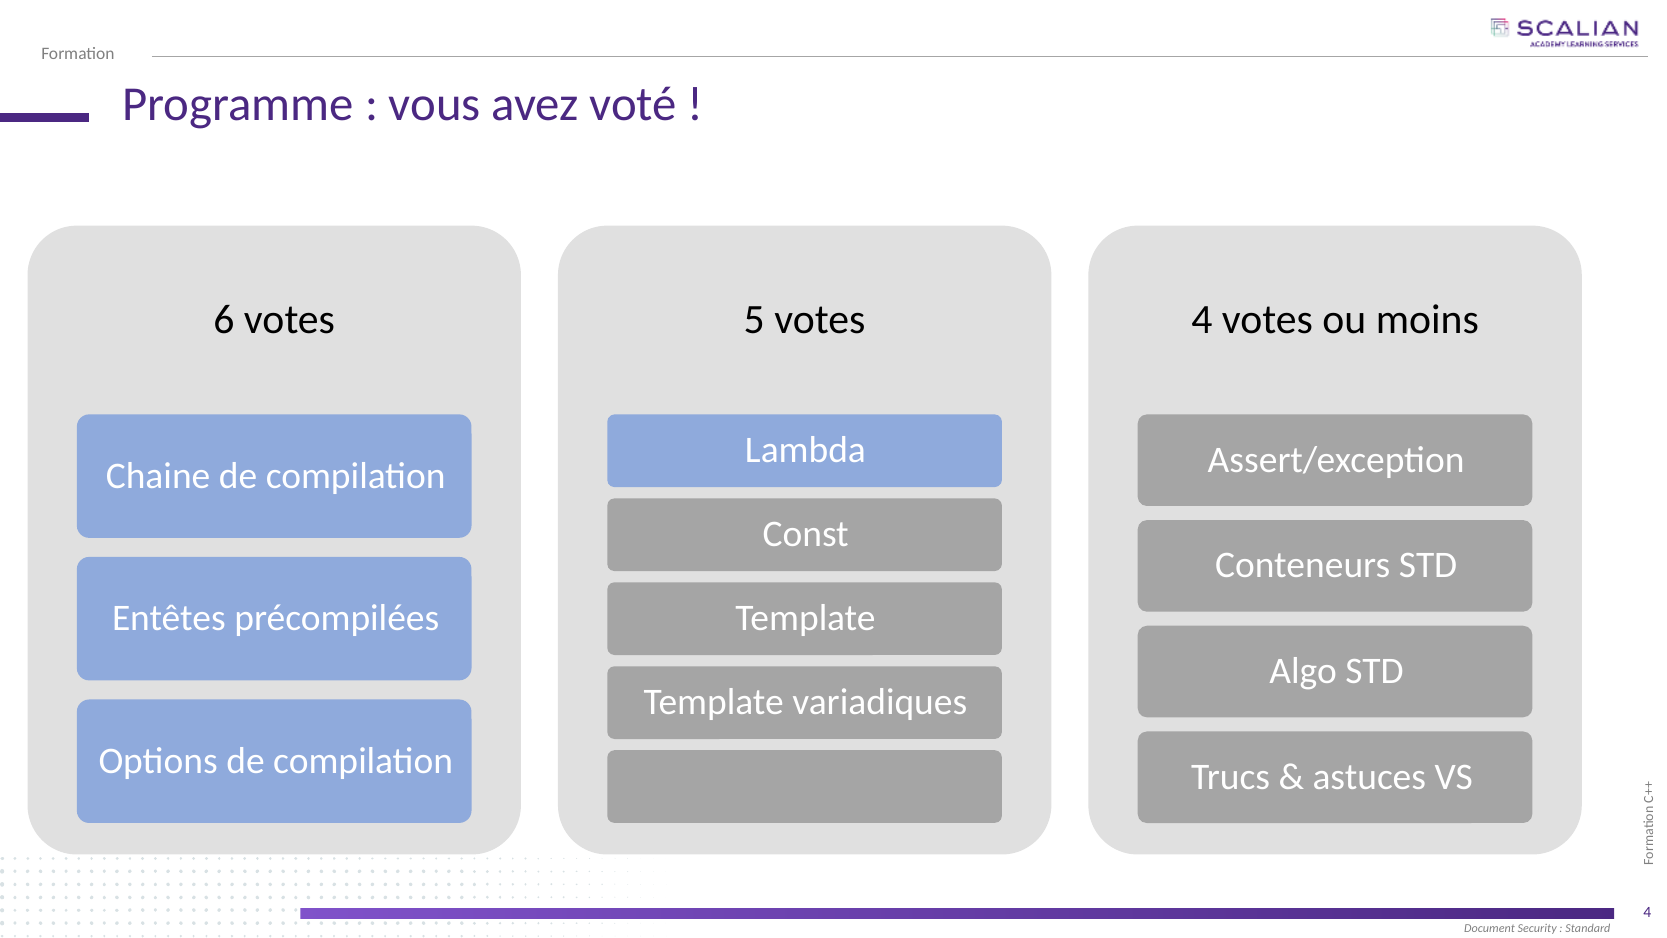

# Programme : vous avez voté !

6 votes
Chaine de compilation
Entêtes précompilées
Options de compilation
5 votes
Lambda
Const
Template
Template variadiques

4 votes ou moins
Assert/exception
Conteneurs STD
Algo STD
Trucs & astuces VS